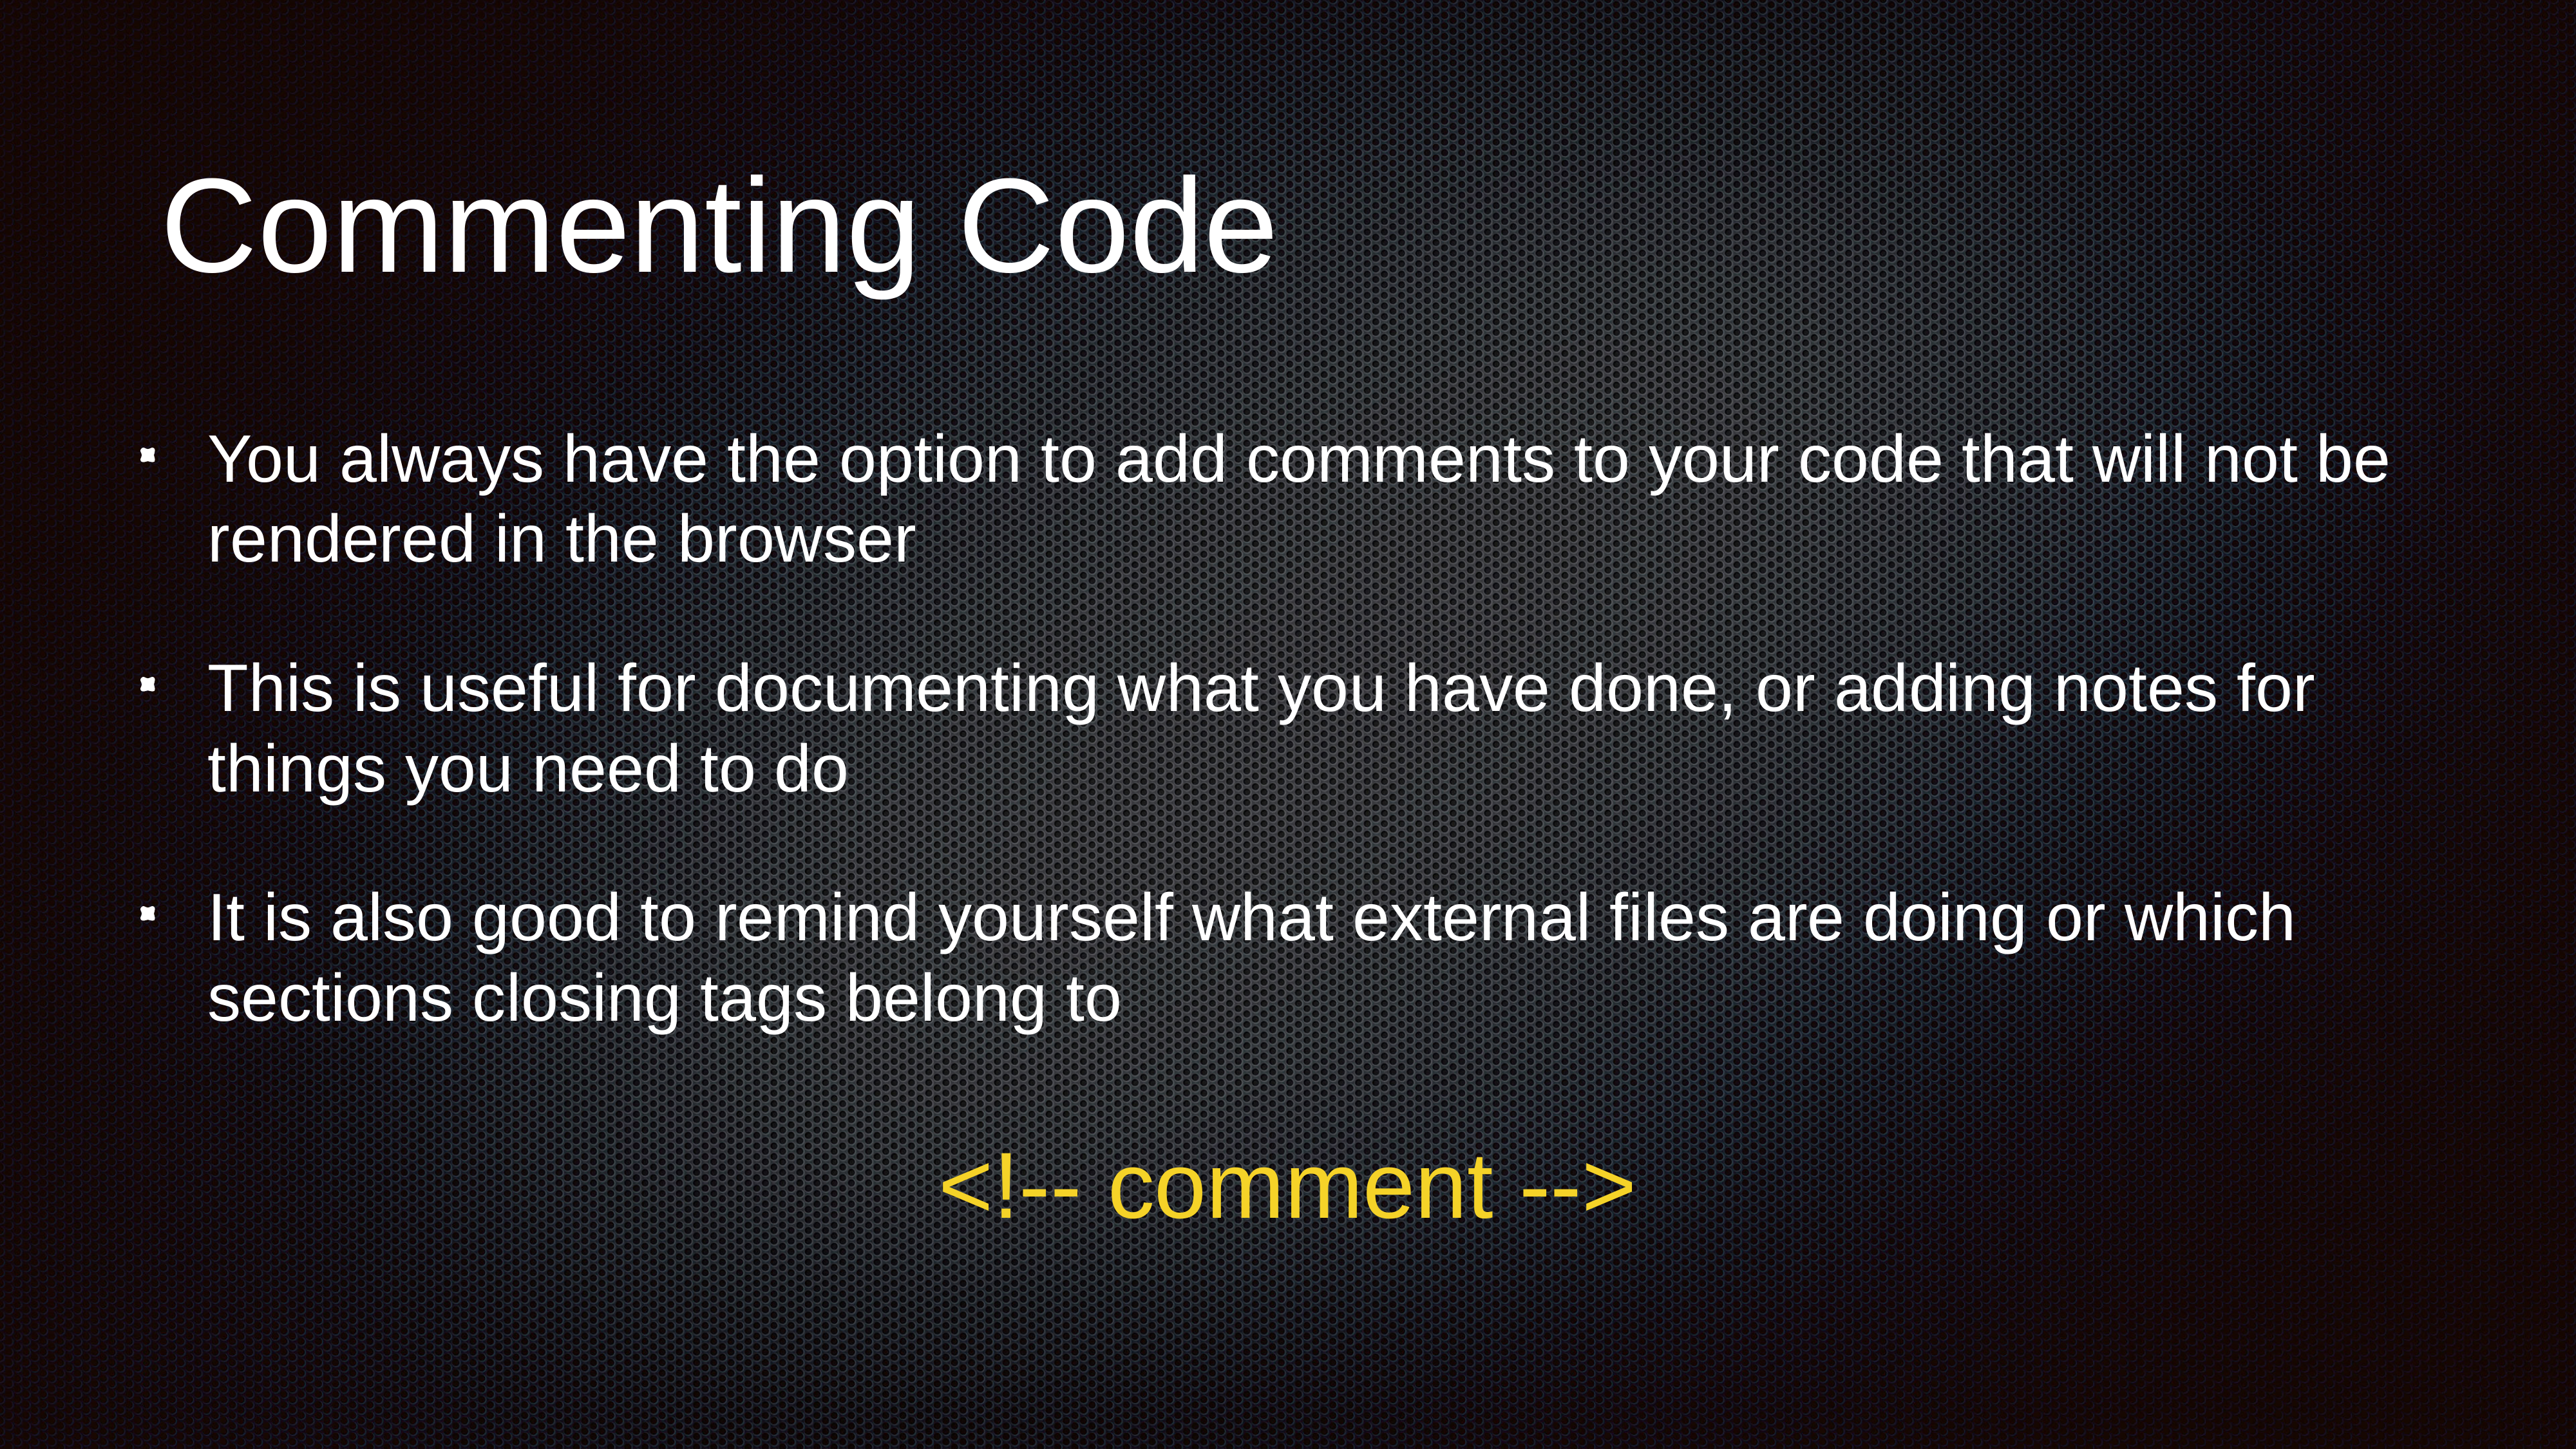

# Commenting Code
You always have the option to add comments to your code that will not be rendered in the browser
This is useful for documenting what you have done, or adding notes for things you need to do
It is also good to remind yourself what external files are doing or which sections closing tags belong to
<!-- comment -->